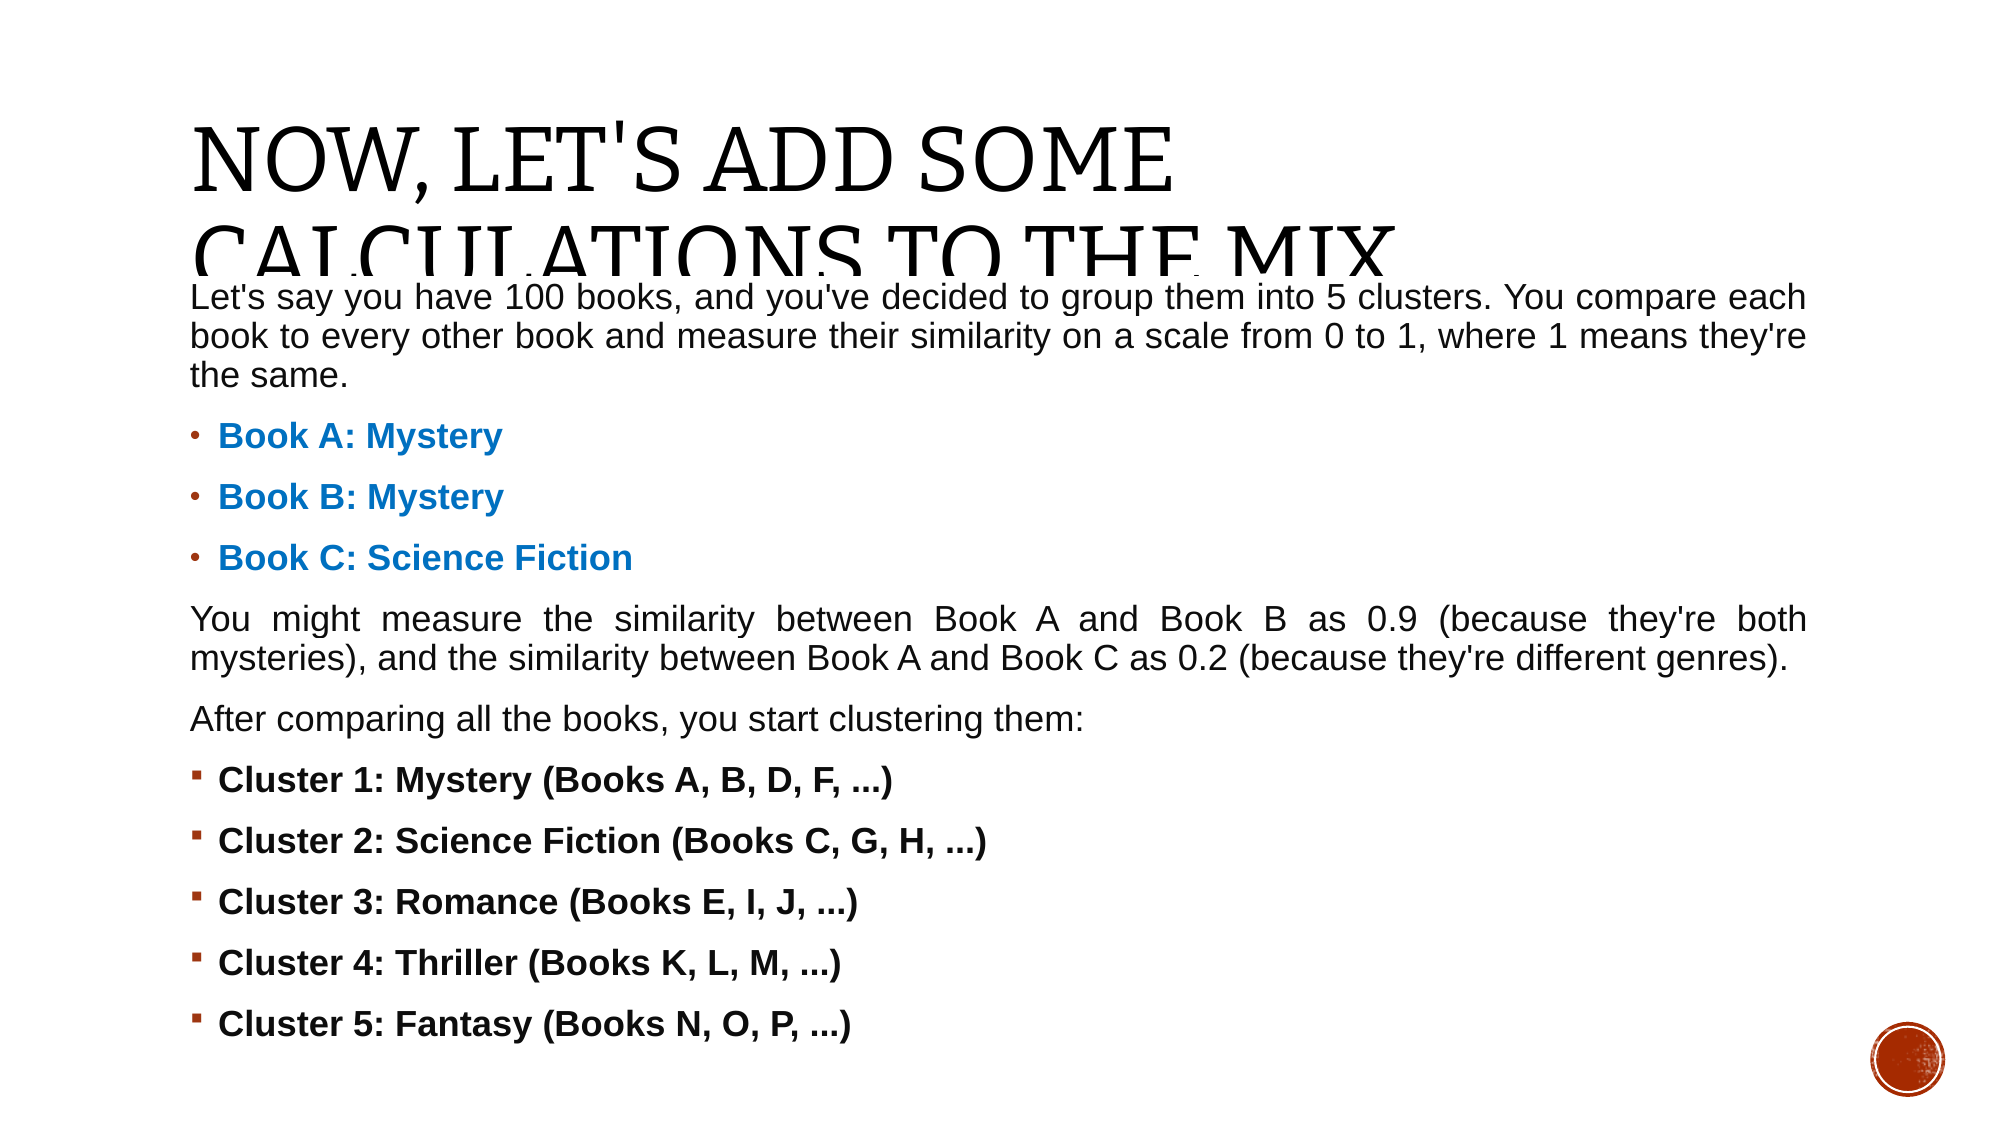

# Now, let's add some calculations to the mix
Let's say you have 100 books, and you've decided to group them into 5 clusters. You compare each book to every other book and measure their similarity on a scale from 0 to 1, where 1 means they're the same.
Book A: Mystery
Book B: Mystery
Book C: Science Fiction
You might measure the similarity between Book A and Book B as 0.9 (because they're both mysteries), and the similarity between Book A and Book C as 0.2 (because they're different genres).
After comparing all the books, you start clustering them:
Cluster 1: Mystery (Books A, B, D, F, ...)
Cluster 2: Science Fiction (Books C, G, H, ...)
Cluster 3: Romance (Books E, I, J, ...)
Cluster 4: Thriller (Books K, L, M, ...)
Cluster 5: Fantasy (Books N, O, P, ...)